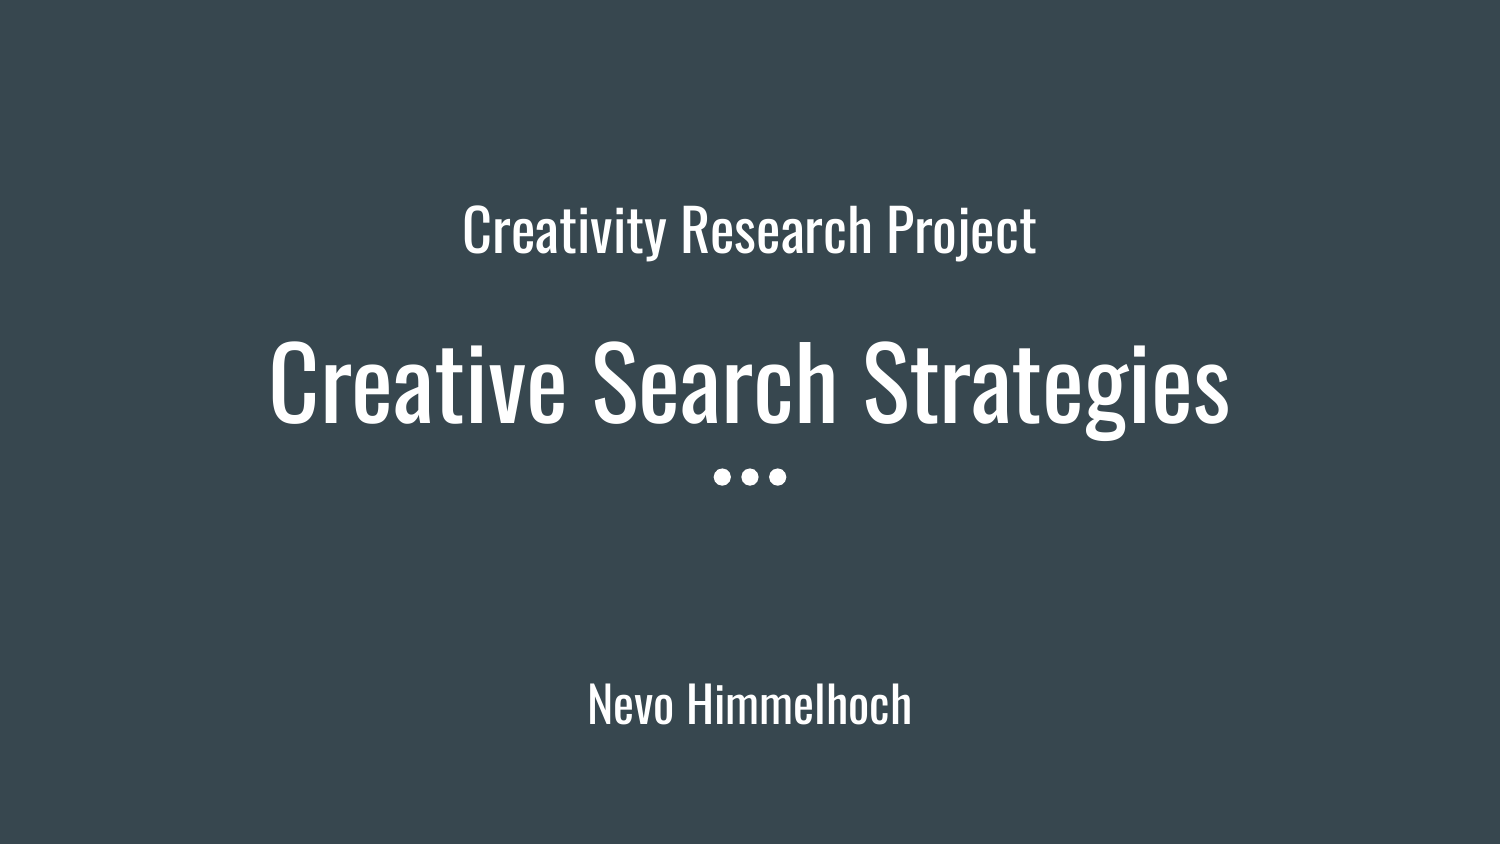

Creativity Research Project
# Creative Search Strategies
Nevo Himmelhoch